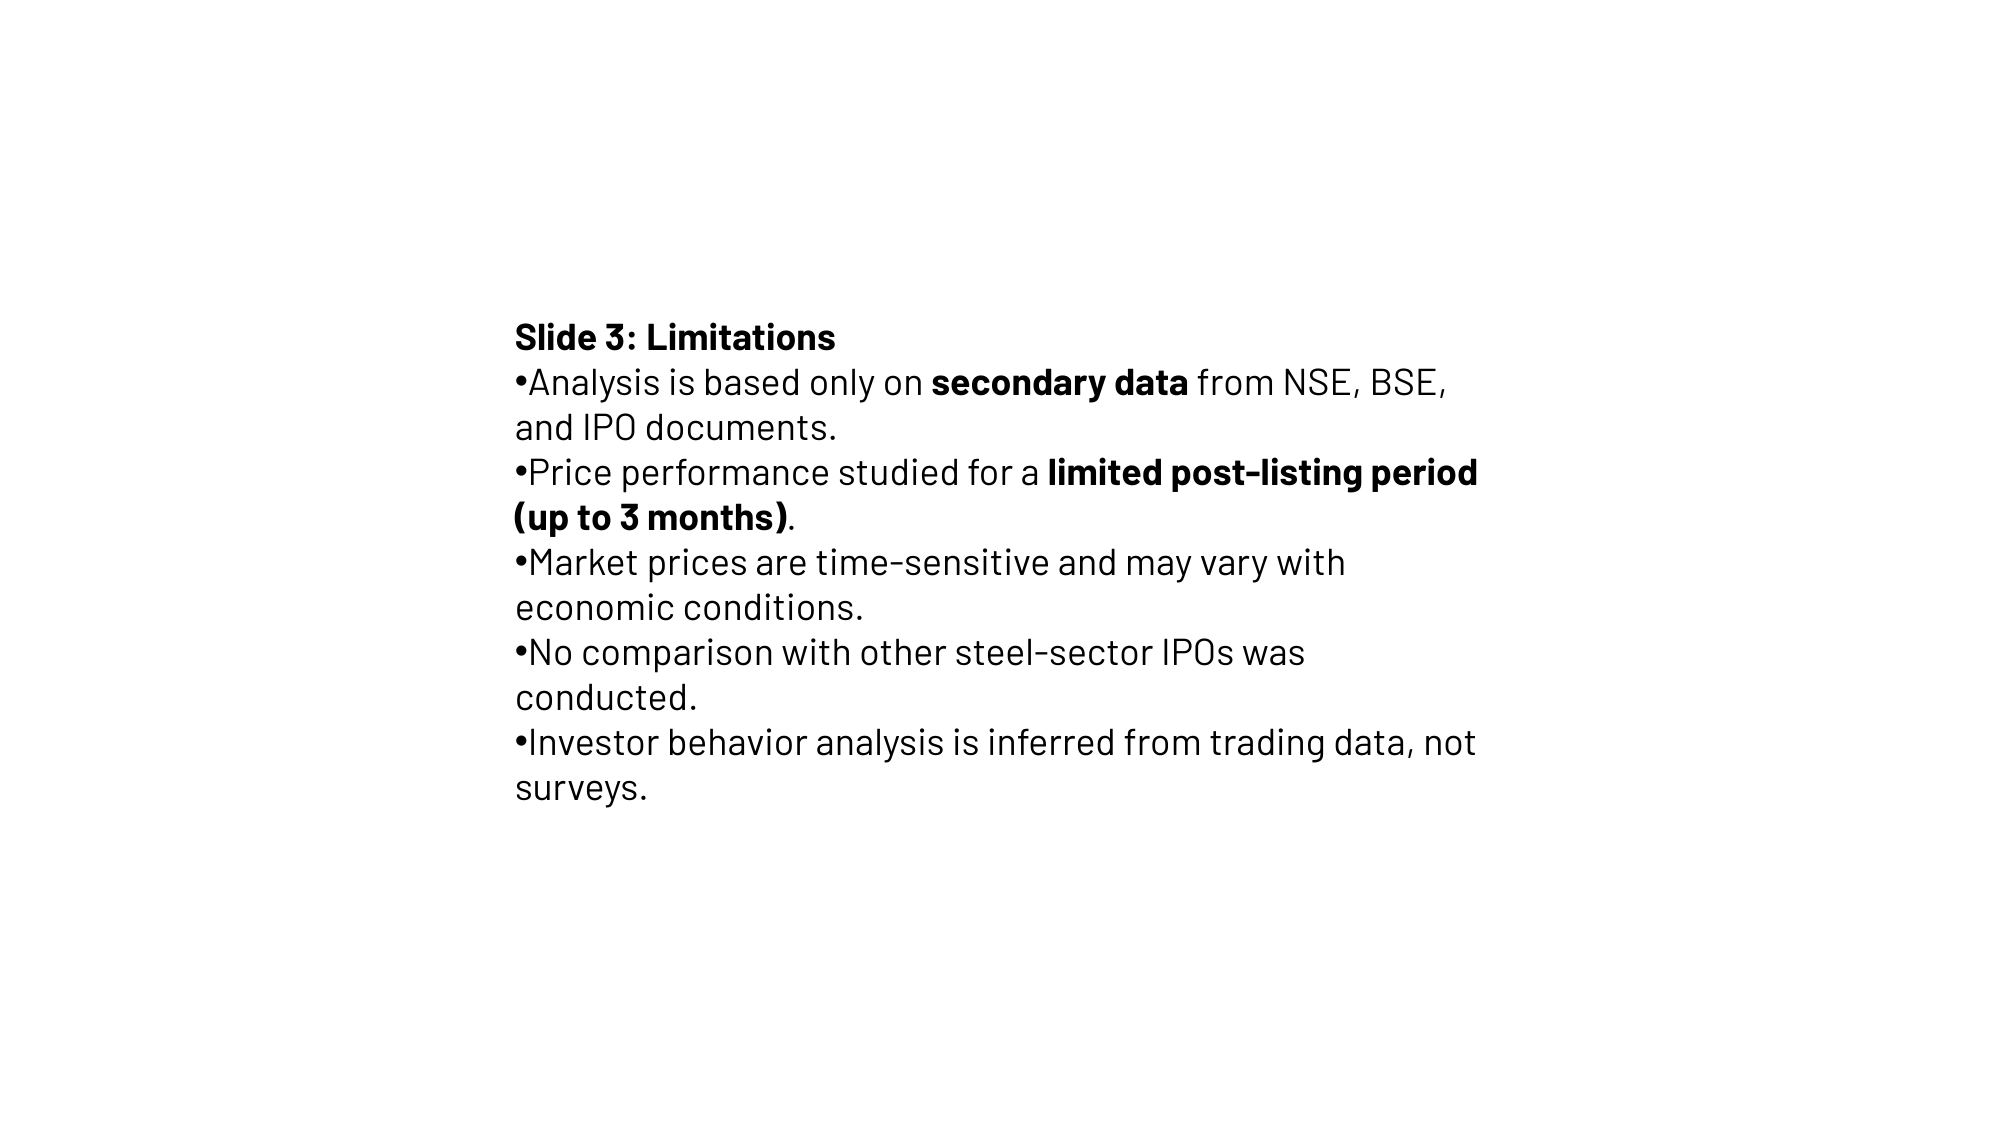

Slide 3: Limitations
Analysis is based only on secondary data from NSE, BSE, and IPO documents.
Price performance studied for a limited post-listing period (up to 3 months).
Market prices are time-sensitive and may vary with economic conditions.
No comparison with other steel-sector IPOs was conducted.
Investor behavior analysis is inferred from trading data, not surveys.